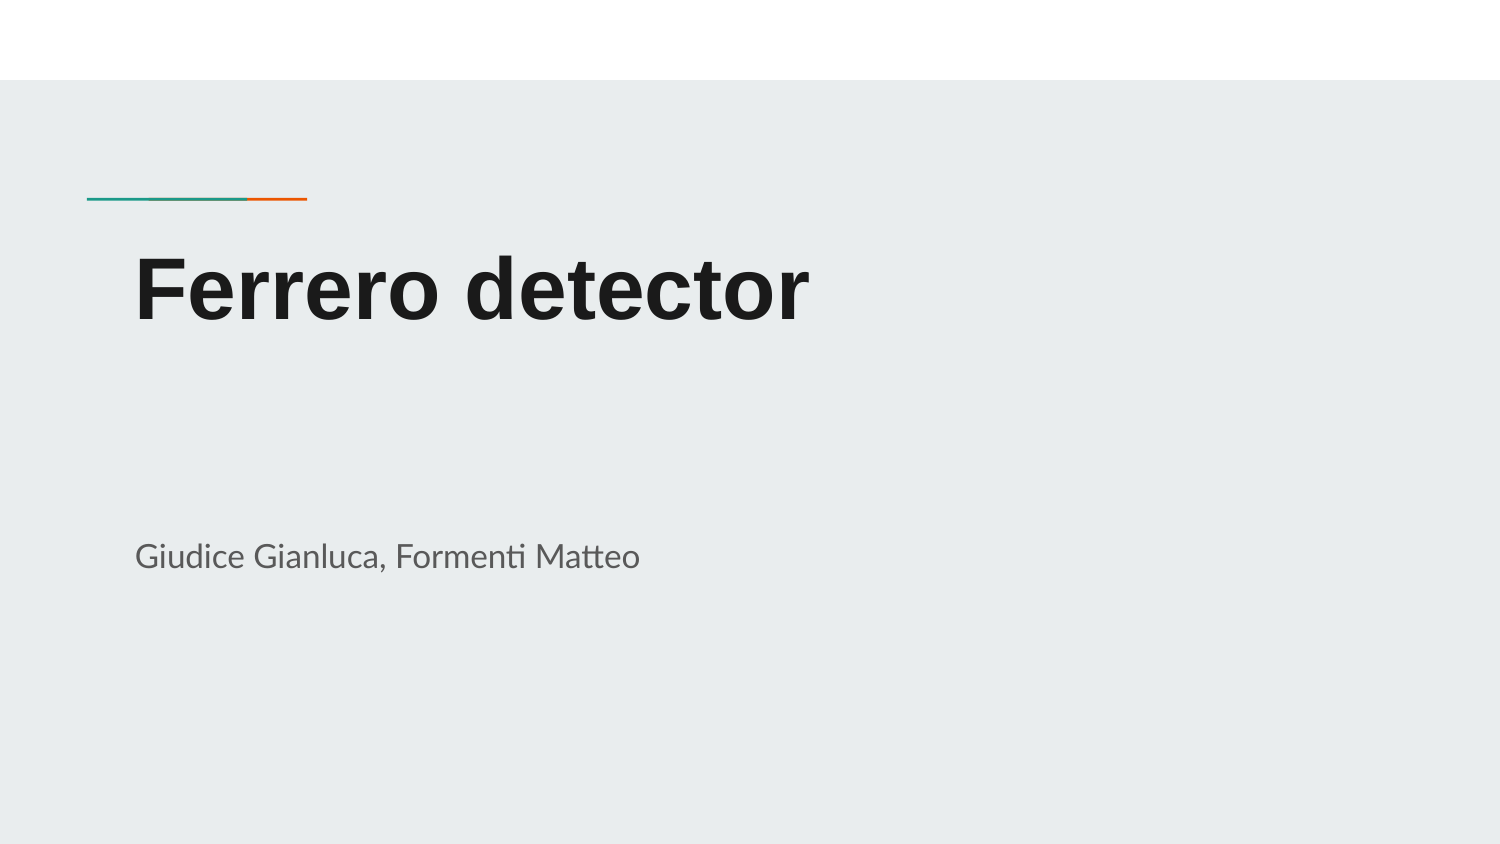

# Ferrero detector
Giudice Gianluca, Formenti Matteo